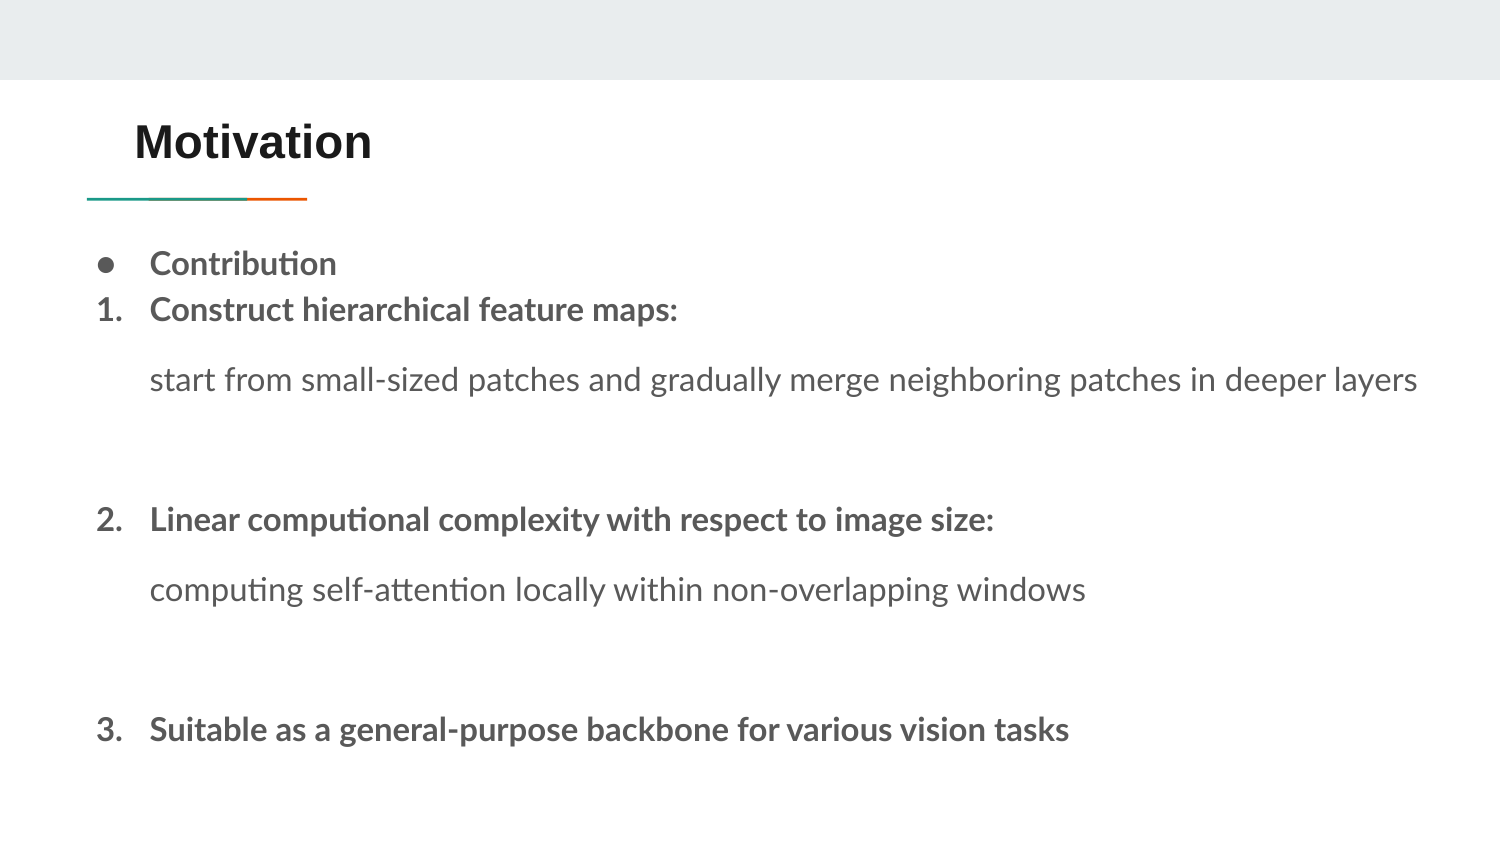

# Motivation
Contribution
Construct hierarchical feature maps:
start from small-sized patches and gradually merge neighboring patches in deeper layers

Linear computional complexity with respect to image size:
computing self-attention locally within non-overlapping windows

Suitable as a general-purpose backbone for various vision tasks